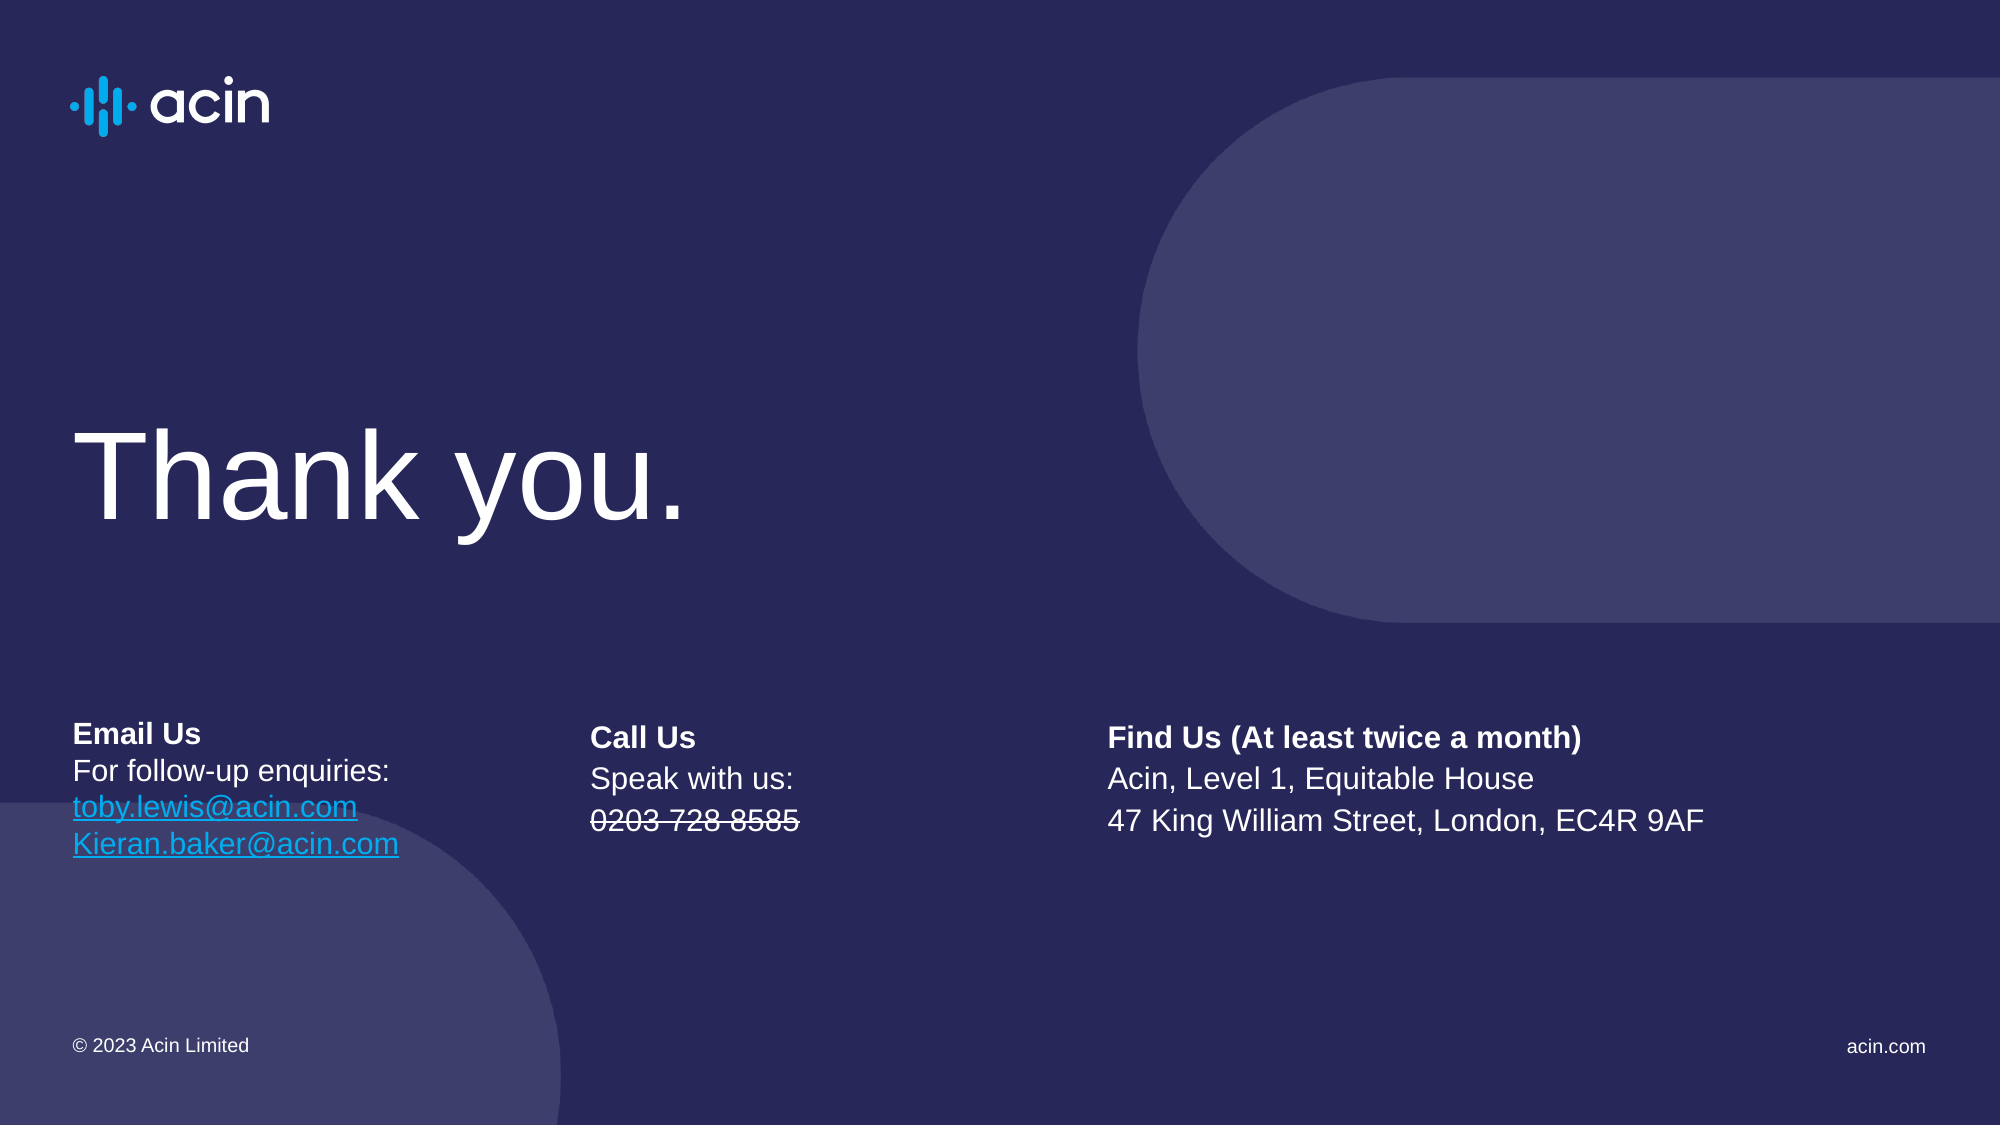

# Thank you.
Email Us
For follow-up enquiries:
toby.lewis@acin.com
Kieran.baker@acin.com

Find Us (At least twice a month)
Acin, Level 1, Equitable House
47 King William Street, London, EC4R 9AF
Call Us
Speak with us:
0203 728 8585
© 2023 Acin Limited